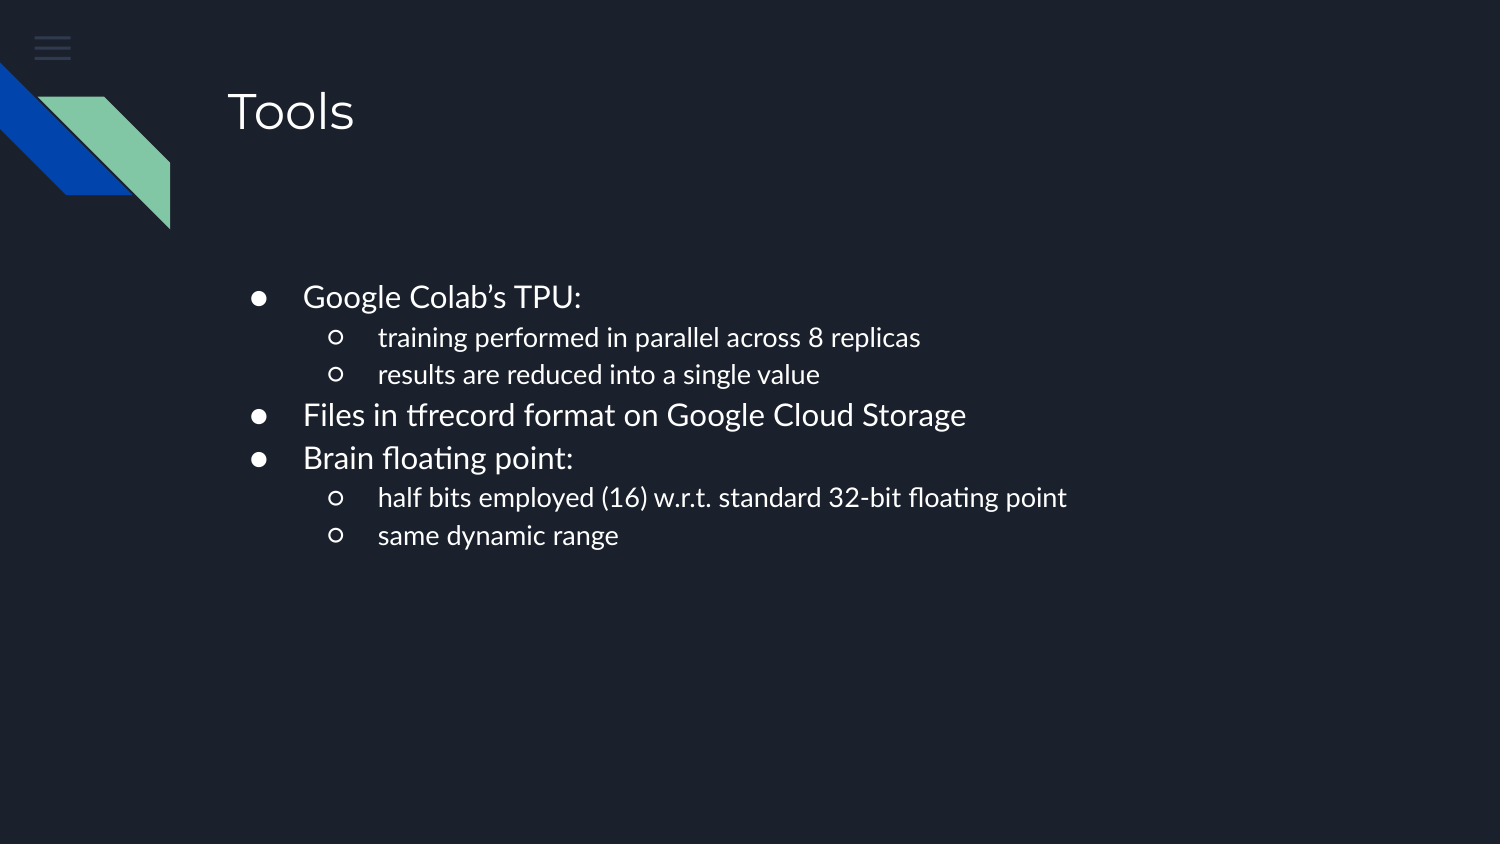

# Tools
Google Colab’s TPU:
training performed in parallel across 8 replicas
results are reduced into a single value
Files in tfrecord format on Google Cloud Storage
Brain floating point:
half bits employed (16) w.r.t. standard 32-bit floating point
same dynamic range